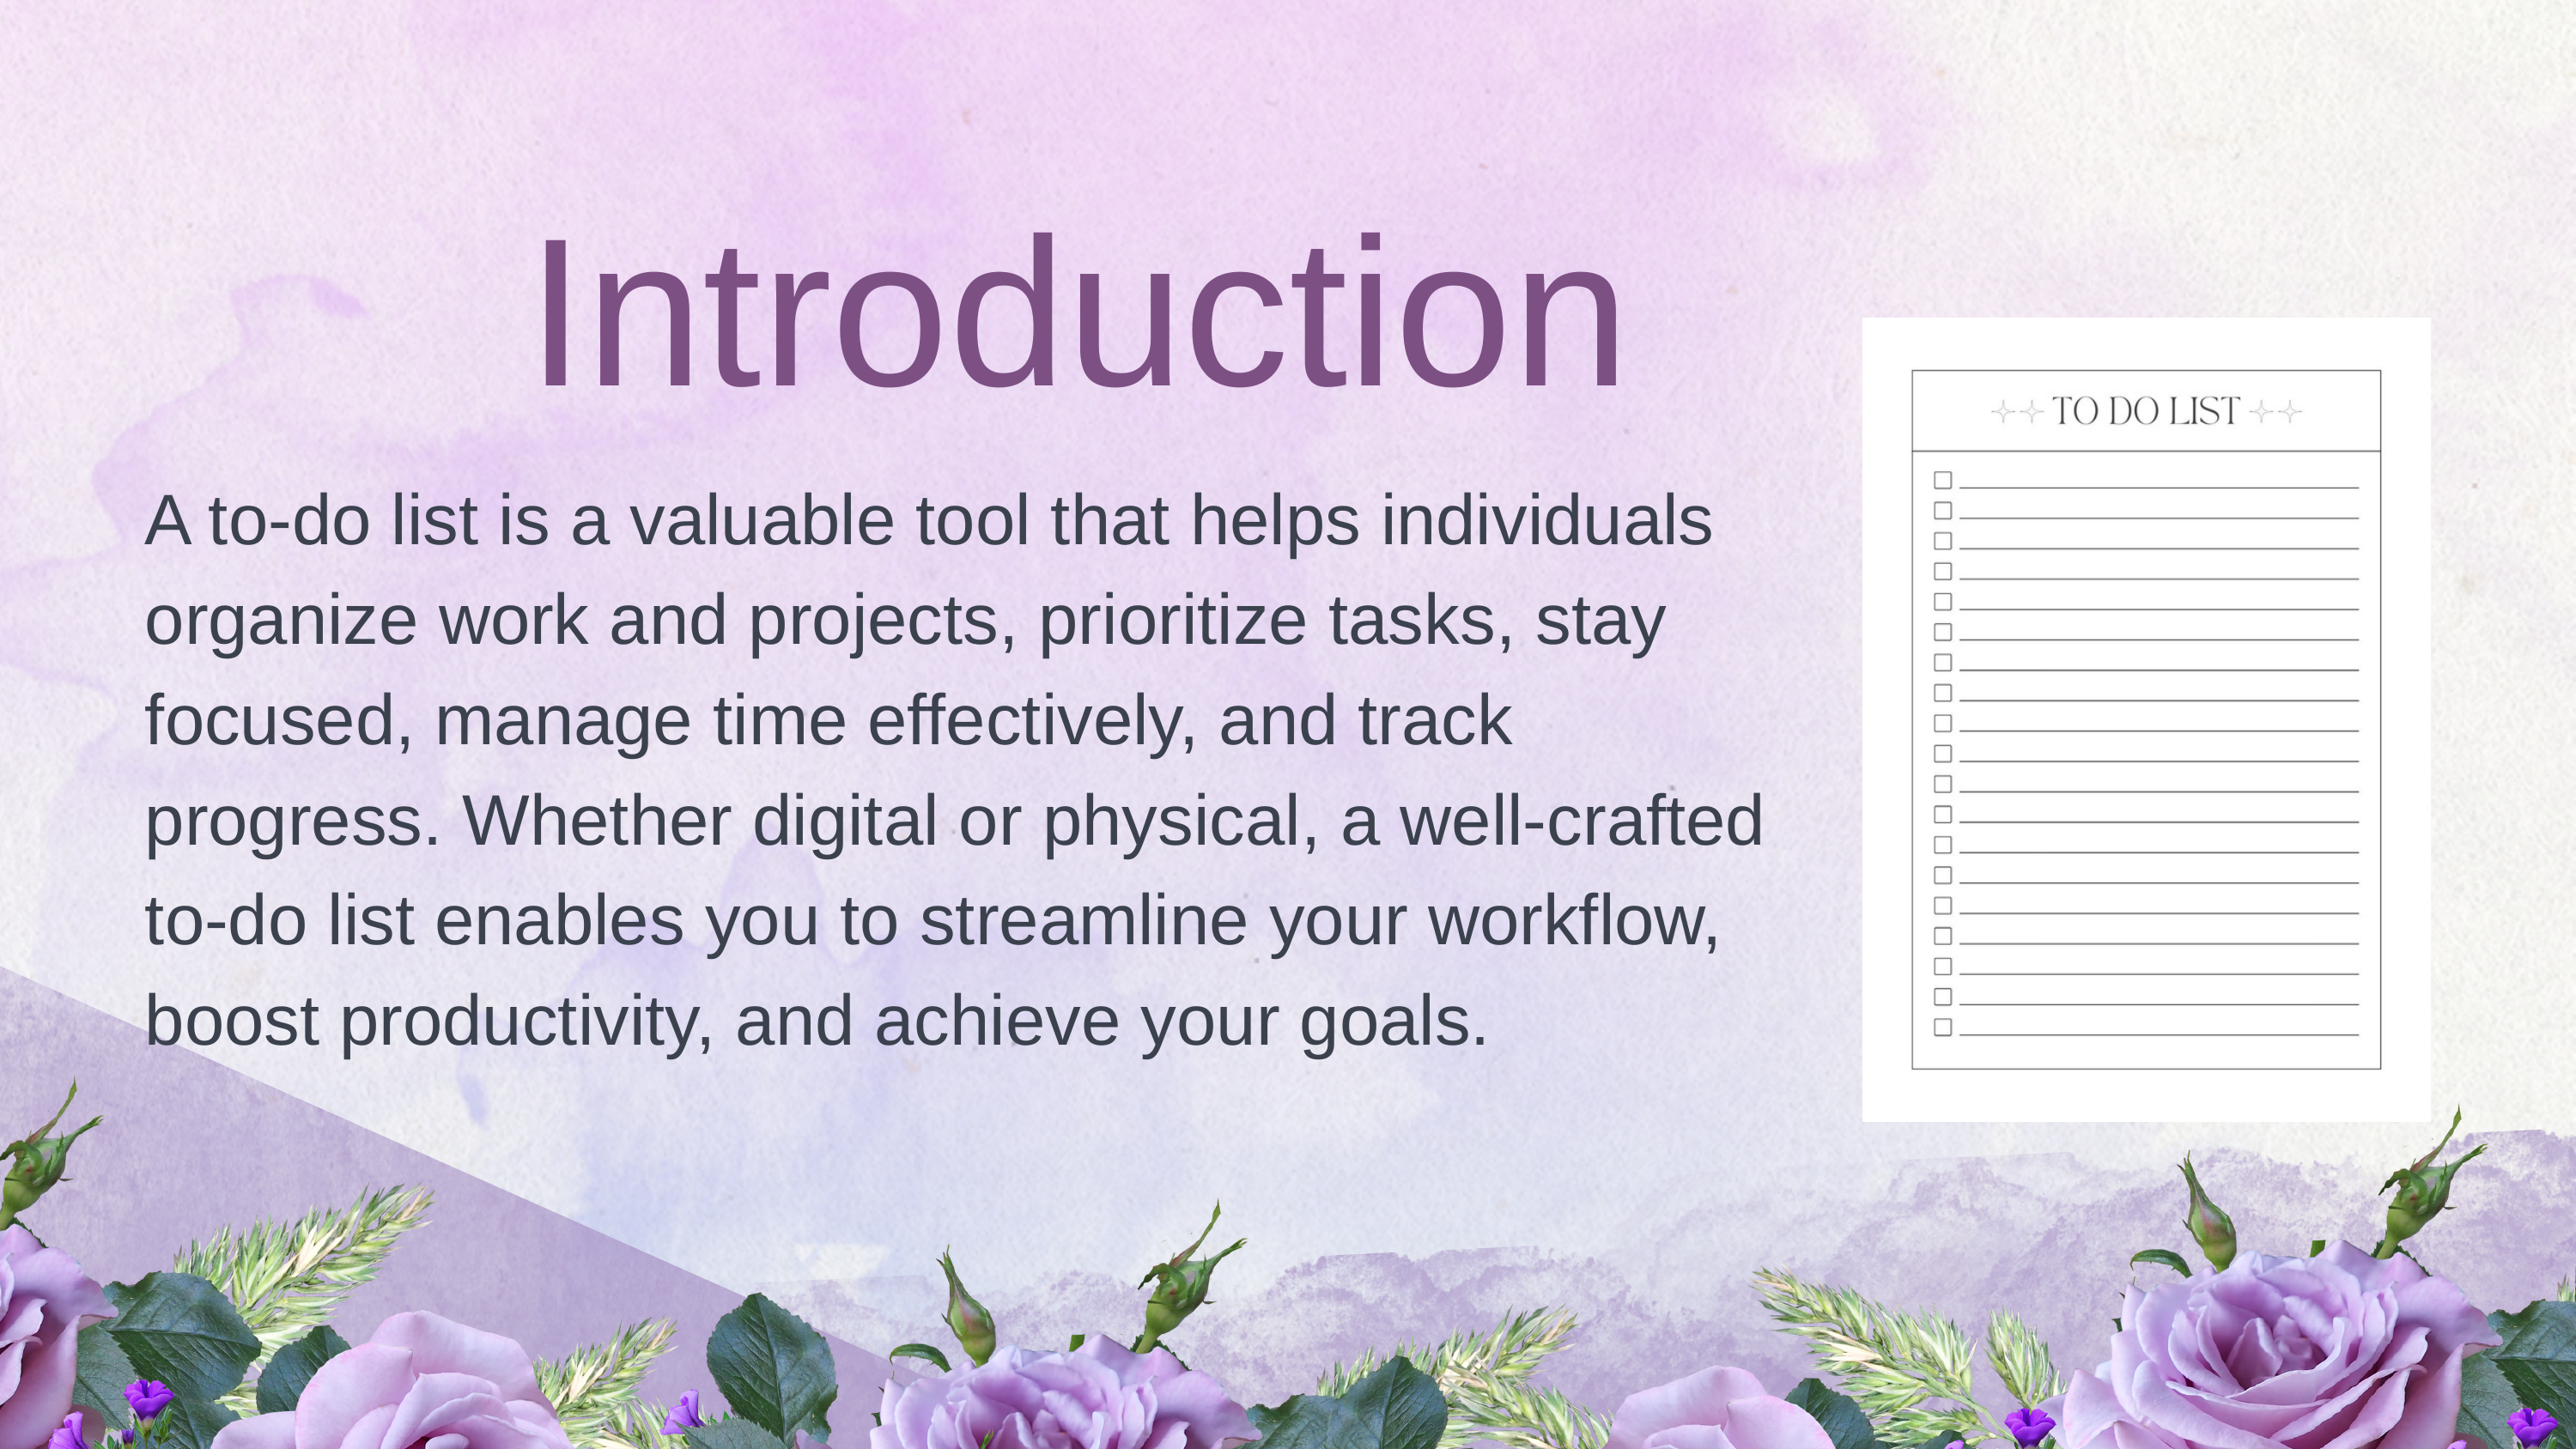

Introduction

A to-do list is a valuable tool that helps individuals organize work and projects, prioritize tasks, stay focused, manage time effectively, and track progress. Whether digital or physical, a well-crafted to-do list enables you to streamline your workflow, boost productivity, and achieve your goals.